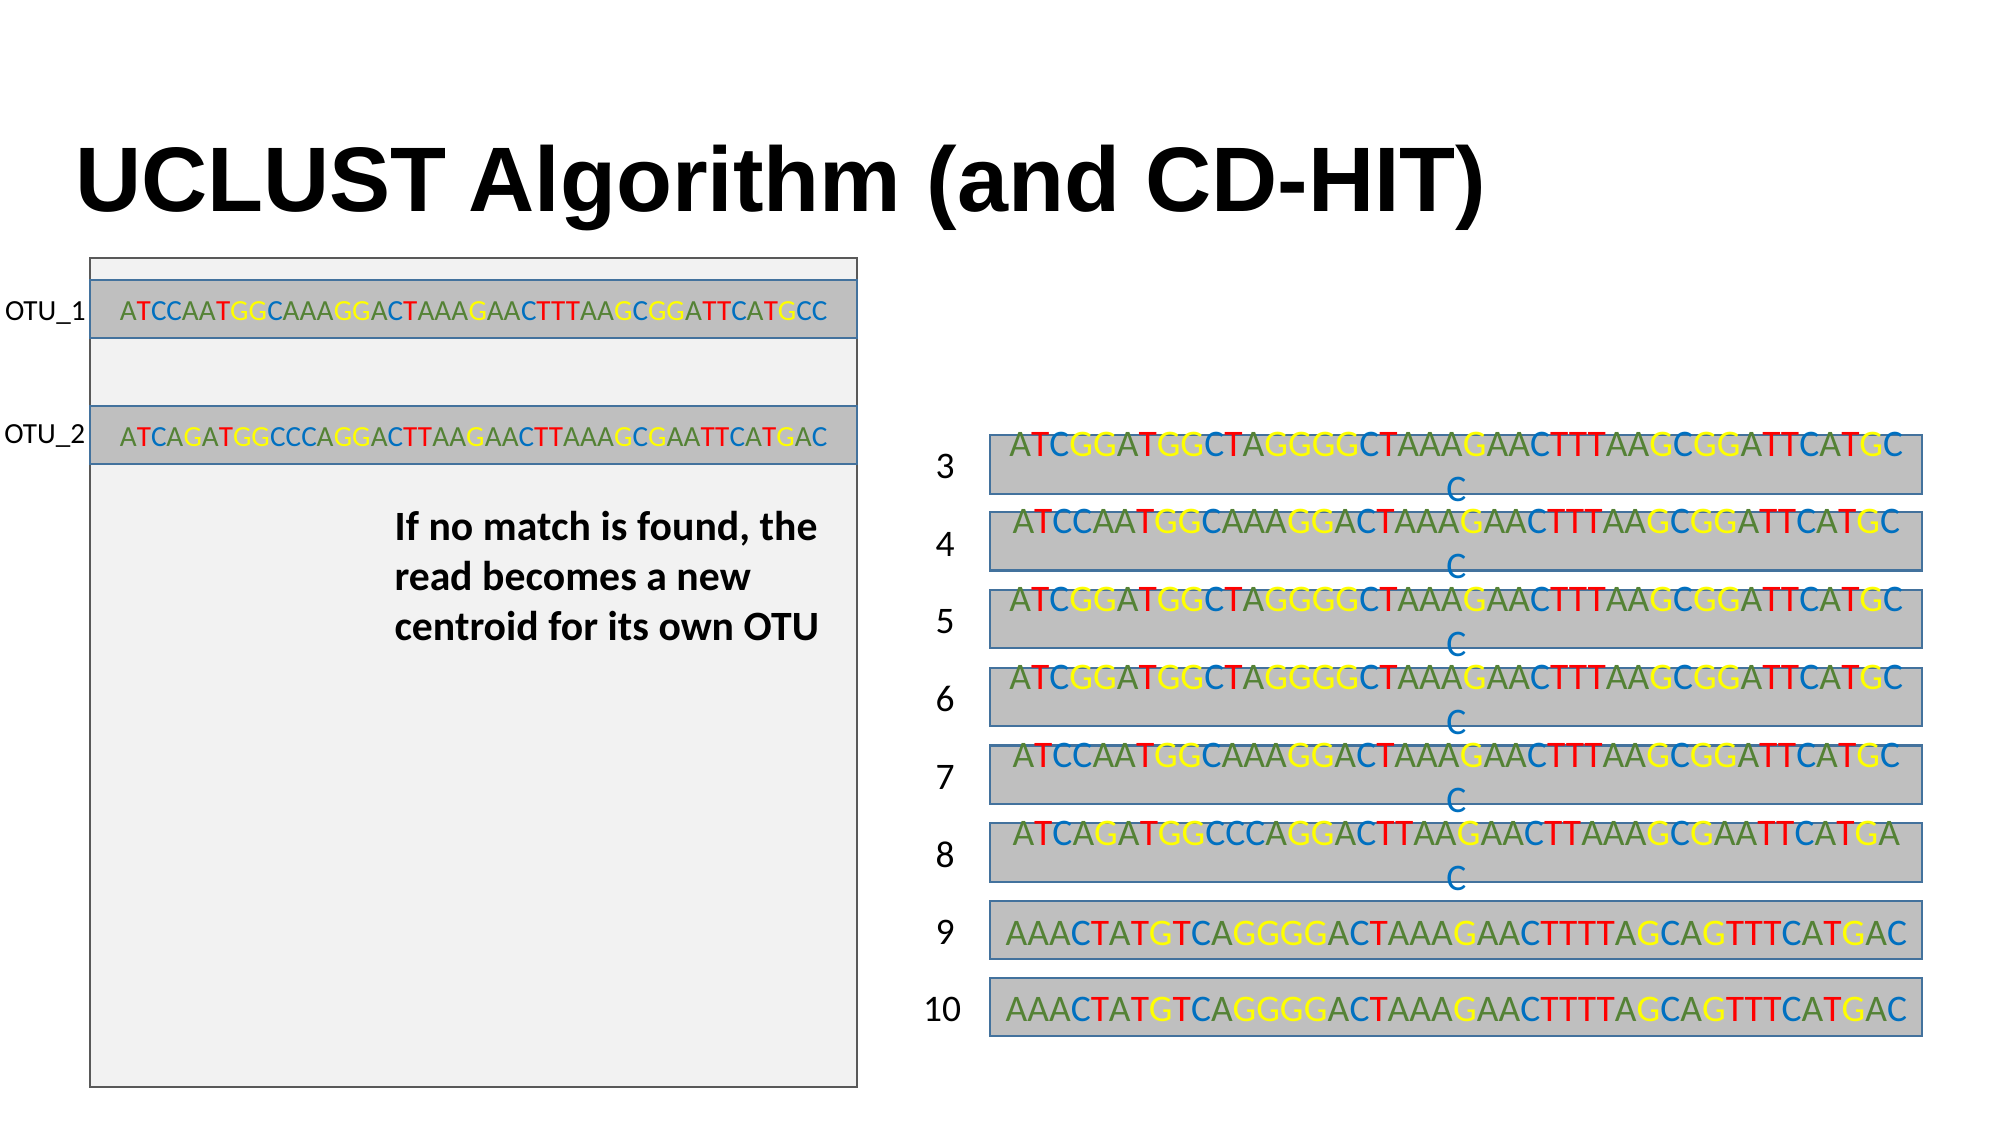

UCLUST Algorithm (and CD-HIT)

ATCCAATGGCAAAGGACTAAAGAACTTTAAGCGGATTCATGCC
OTU_1

ATCAGATGGCCCAGGACTTAAGAACTTAAAGCGAATTCATGAC
OTU_2
3
ATCGGATGGCTAGGGGCTAAAGAACTTTAAGCGGATTCATGCC
If no match is found, the read becomes a new centroid for its own OTU
4
ATCCAATGGCAAAGGACTAAAGAACTTTAAGCGGATTCATGCC
5
ATCGGATGGCTAGGGGCTAAAGAACTTTAAGCGGATTCATGCC
6
ATCGGATGGCTAGGGGCTAAAGAACTTTAAGCGGATTCATGCC
7
ATCCAATGGCAAAGGACTAAAGAACTTTAAGCGGATTCATGCC
8
ATCAGATGGCCCAGGACTTAAGAACTTAAAGCGAATTCATGAC
9
AAACTATGTCAGGGGACTAAAGAACTTTTAGCAGTTTCATGAC
10
AAACTATGTCAGGGGACTAAAGAACTTTTAGCAGTTTCATGAC